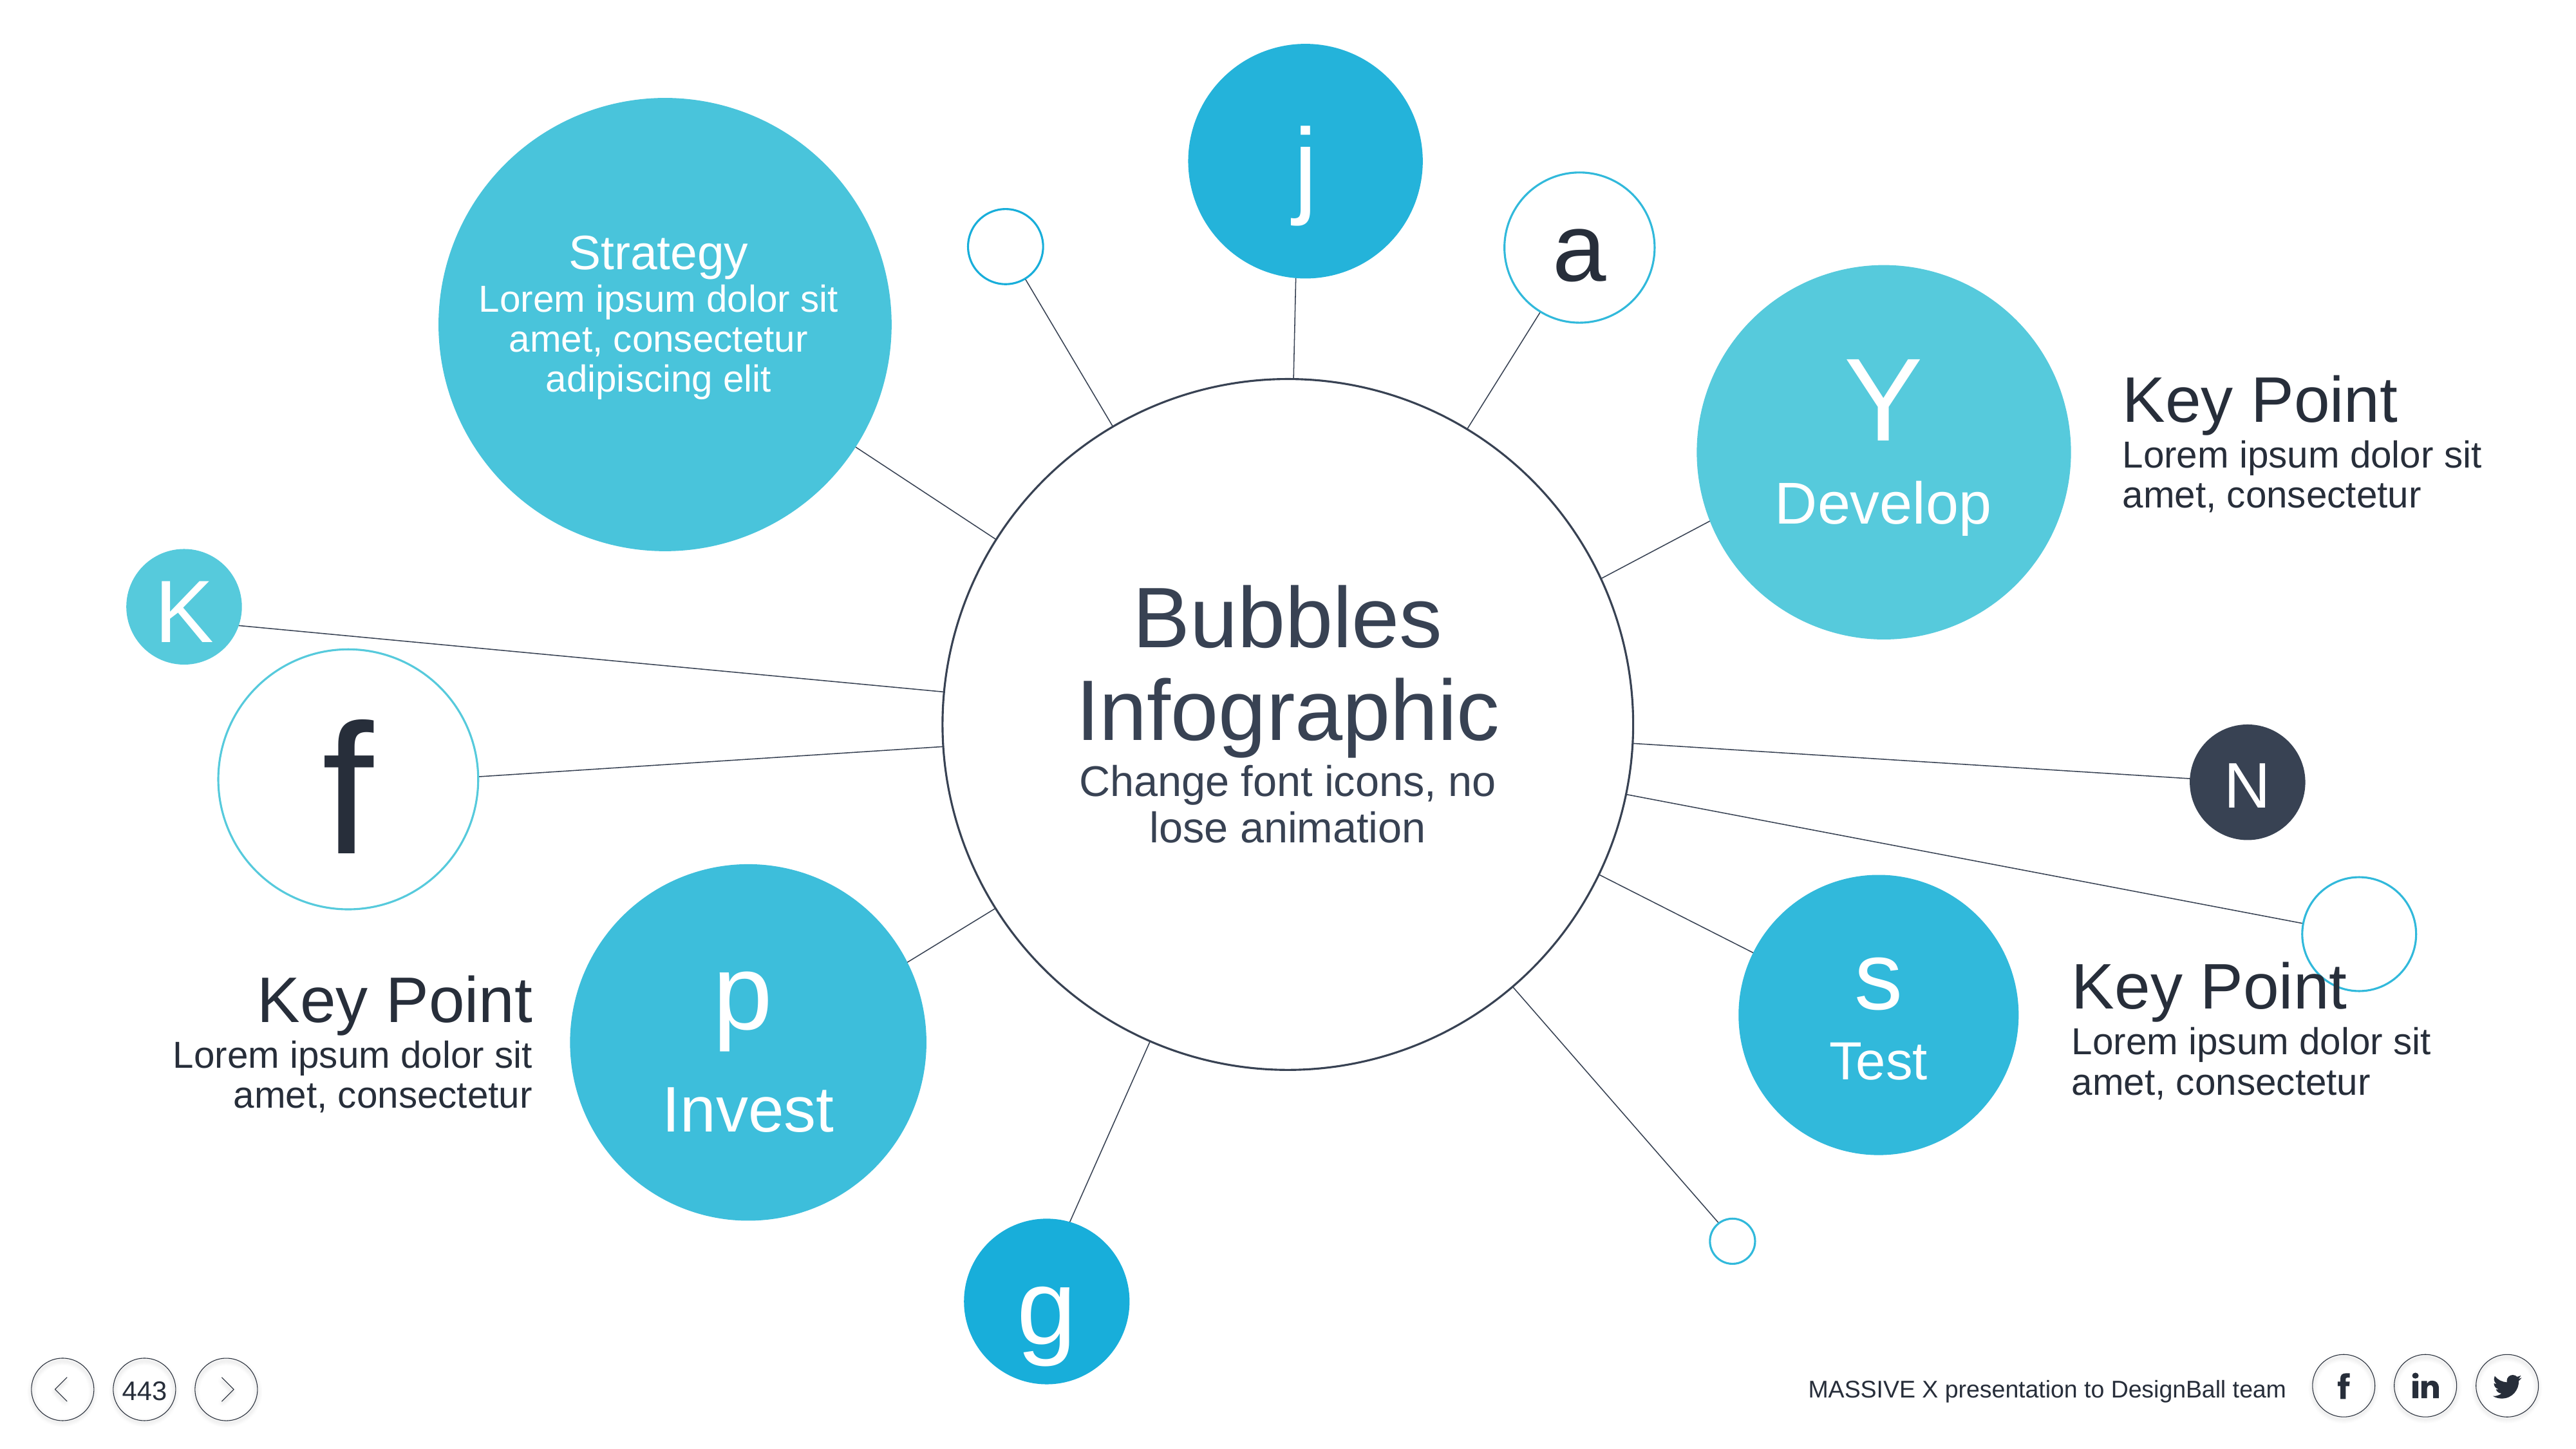

j

Strategy
Lorem ipsum dolor sit amet, consectetur adipiscing elit
a

Y
Develop
Key Point
Lorem ipsum dolor sit amet, consectetur

Bubbles
Infographic
Change font icons, no lose animation

K
f
g
N

p
Invest

s
Test
Key Point
Lorem ipsum dolor sit amet, consectetur
Key Point
Lorem ipsum dolor sit amet, consectetur